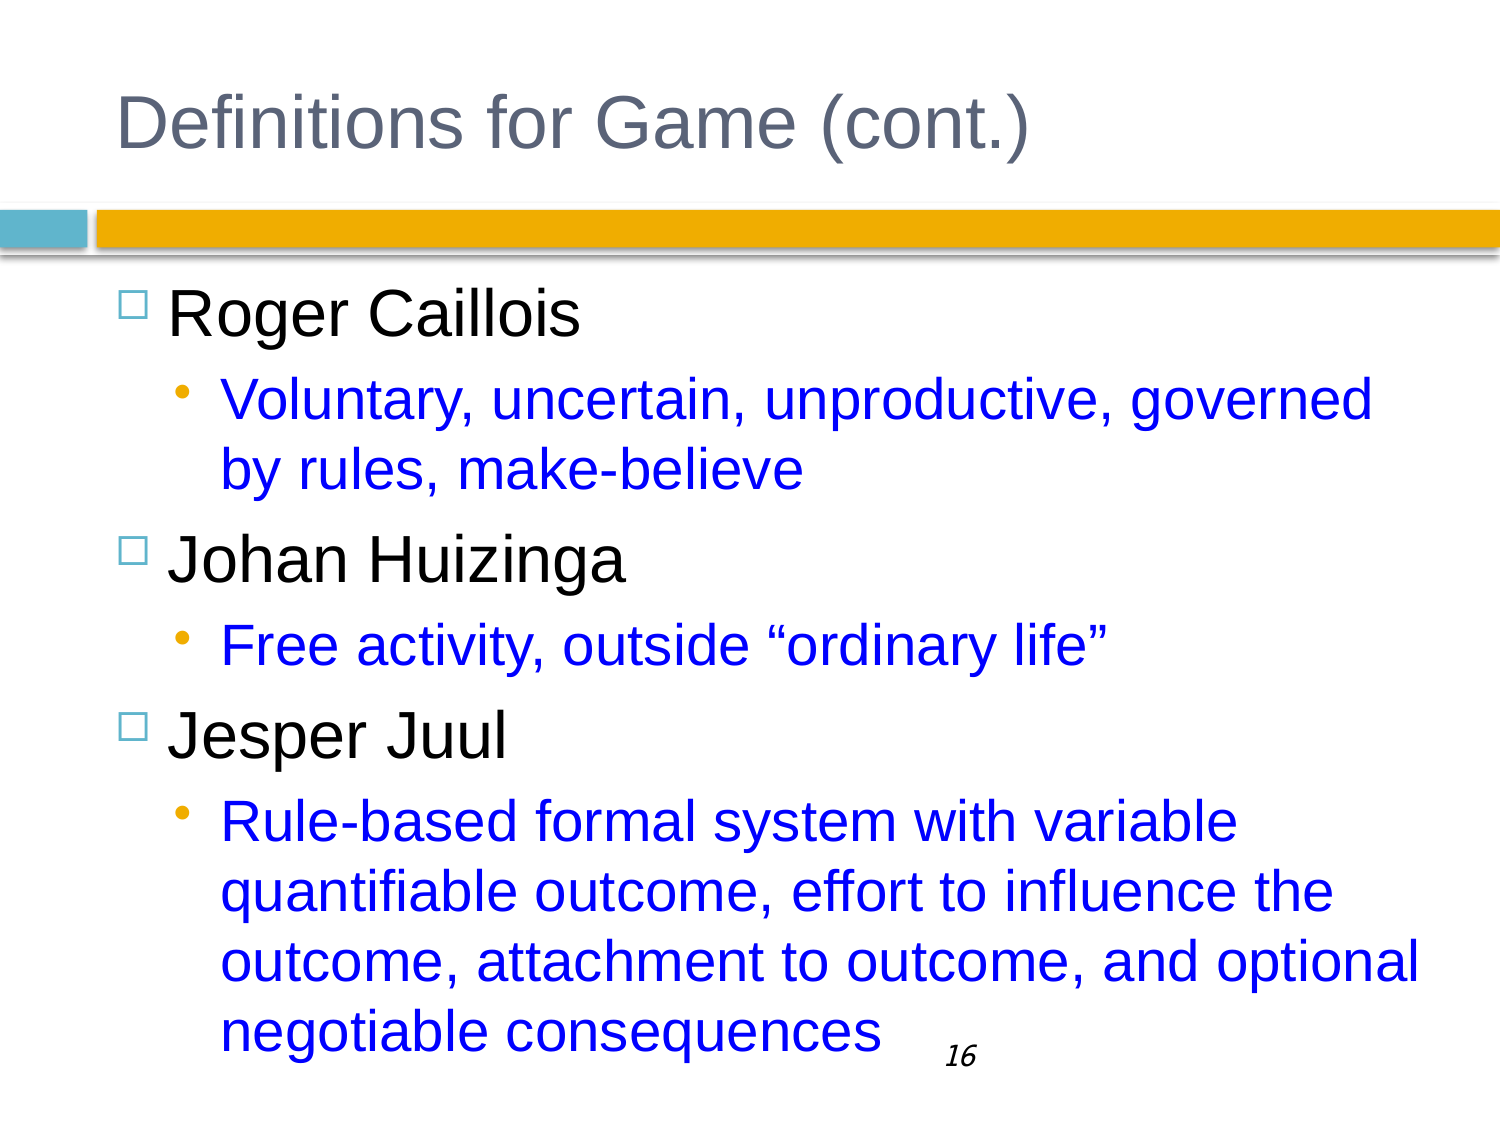

# Definitions for Game (cont.)
Roger Caillois
Voluntary, uncertain, unproductive, governed by rules, make-believe
Johan Huizinga
Free activity, outside “ordinary life”
Jesper Juul
Rule-based formal system with variable quantifiable outcome, effort to influence the outcome, attachment to outcome, and optional negotiable consequences
16